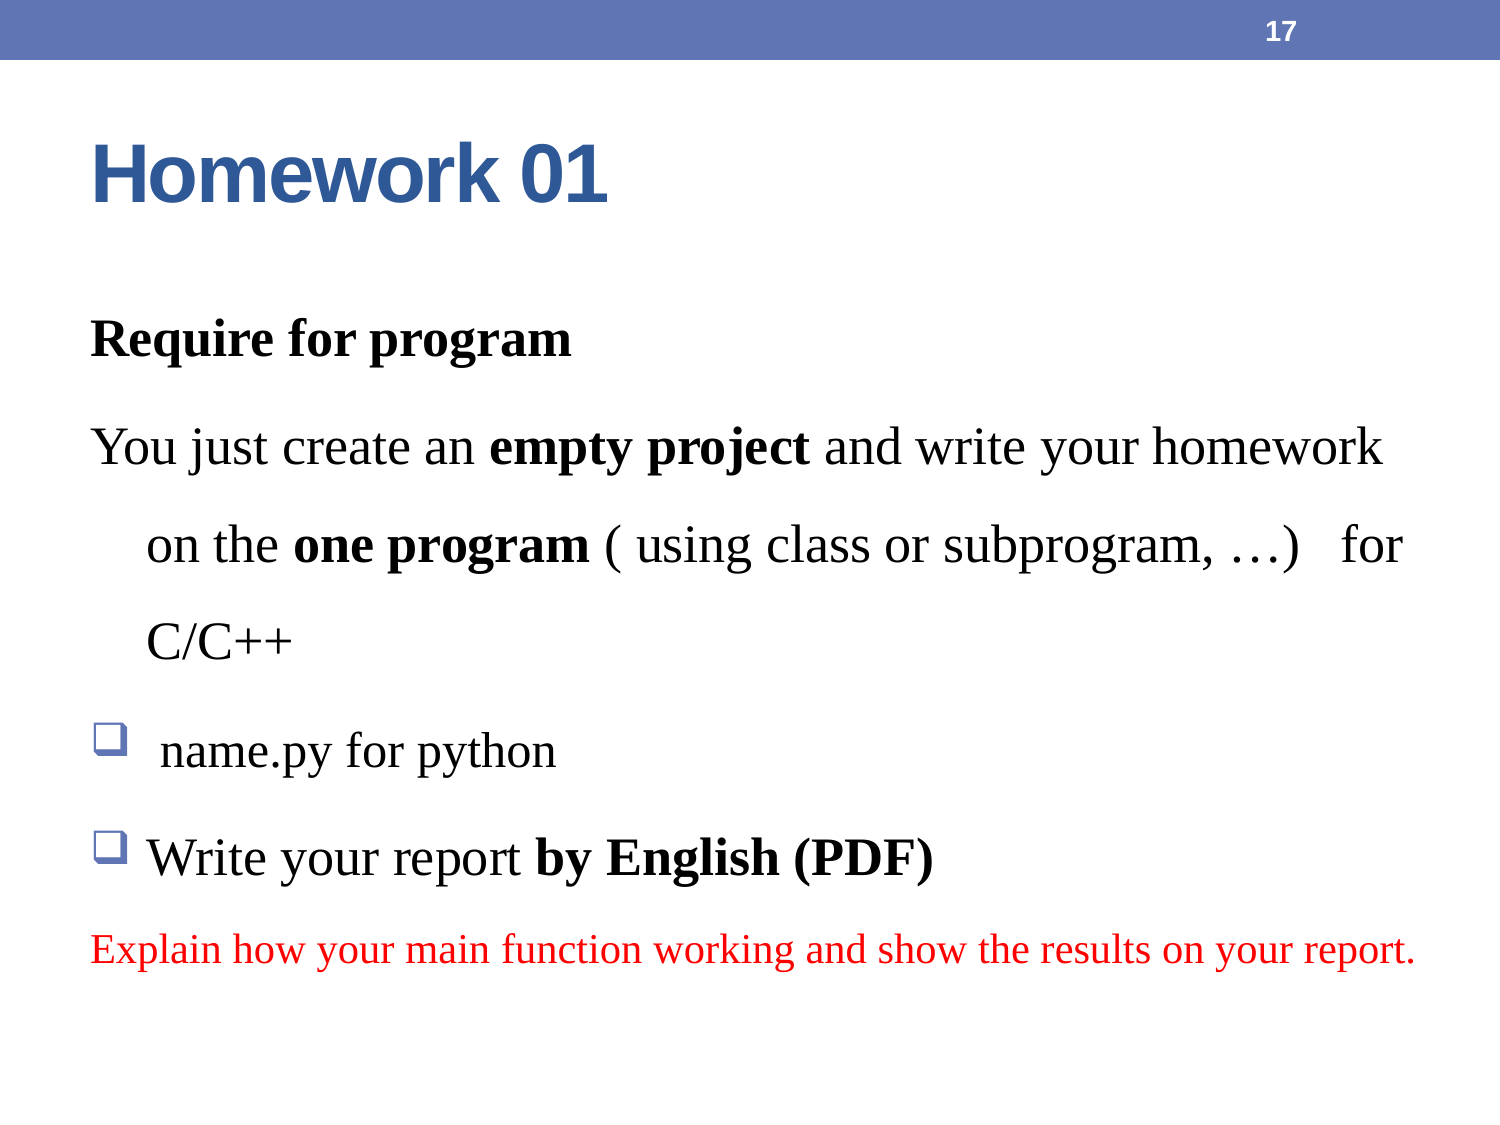

17
# Homework 01
Require for program
You just create an empty project and write your homework on the one program ( using class or subprogram, …)   for C/C++
 name.py for python
Write your report by English (PDF)
Explain how your main function working and show the results on your report.